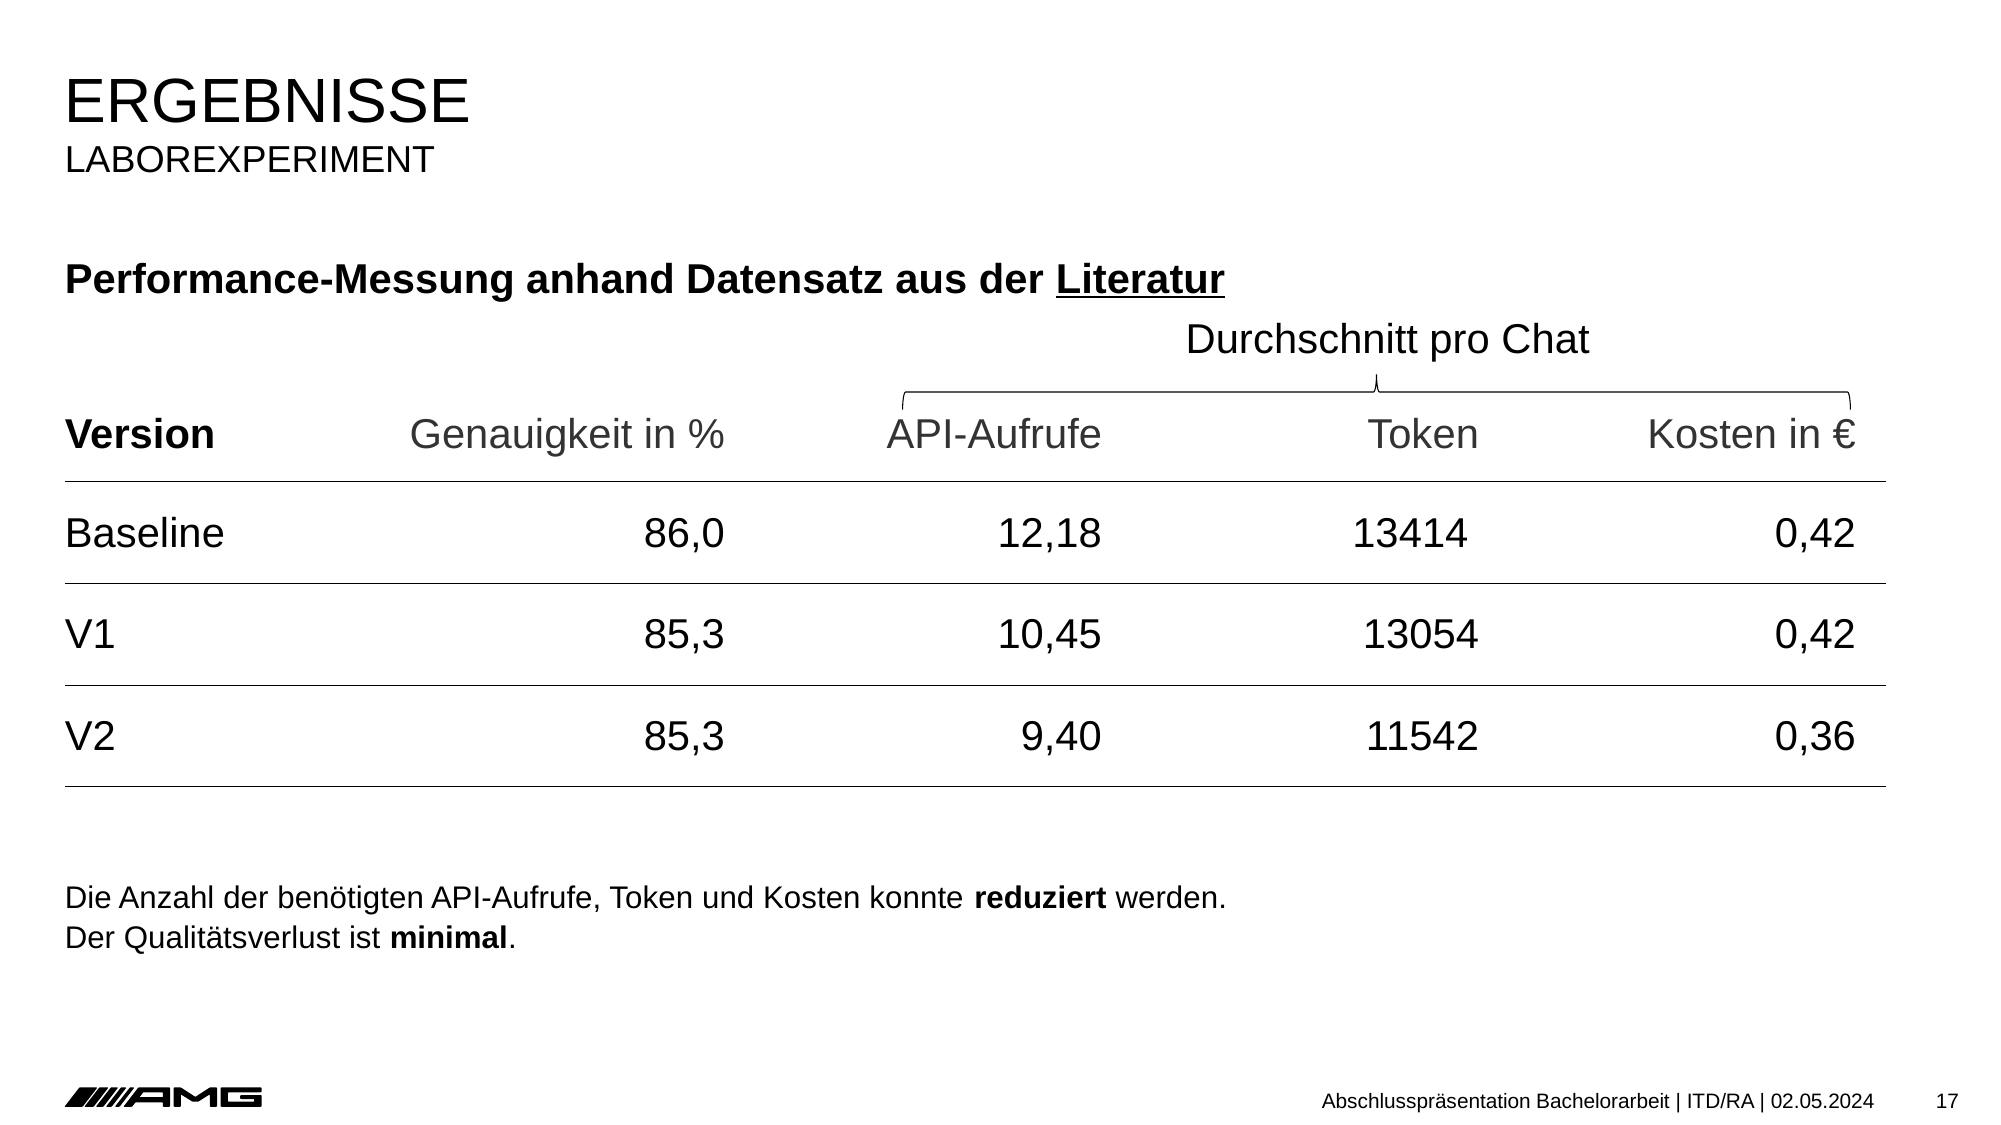

# ERGEBNISSE LABOREXPERIMENT
Performance-Messung anhand Datensatz aus der Literatur
Durchschnitt pro Chat
| Version | Genauigkeit in % | API-Aufrufe | Token | Kosten in € |
| --- | --- | --- | --- | --- |
| Baseline | 86,0 | 12,18 | 13414 | 0,42 |
| V1 | 85,3 | 10,45 | 13054 | 0,42 |
| V2 | 85,3 | 9,40 | 11542 | 0,36 |
Die Anzahl der benötigten API-Aufrufe, Token und Kosten konnte reduziert werden.
Der Qualitätsverlust ist minimal.
Abschlusspräsentation Bachelorarbeit | ITD/RA | 02.05.2024
17